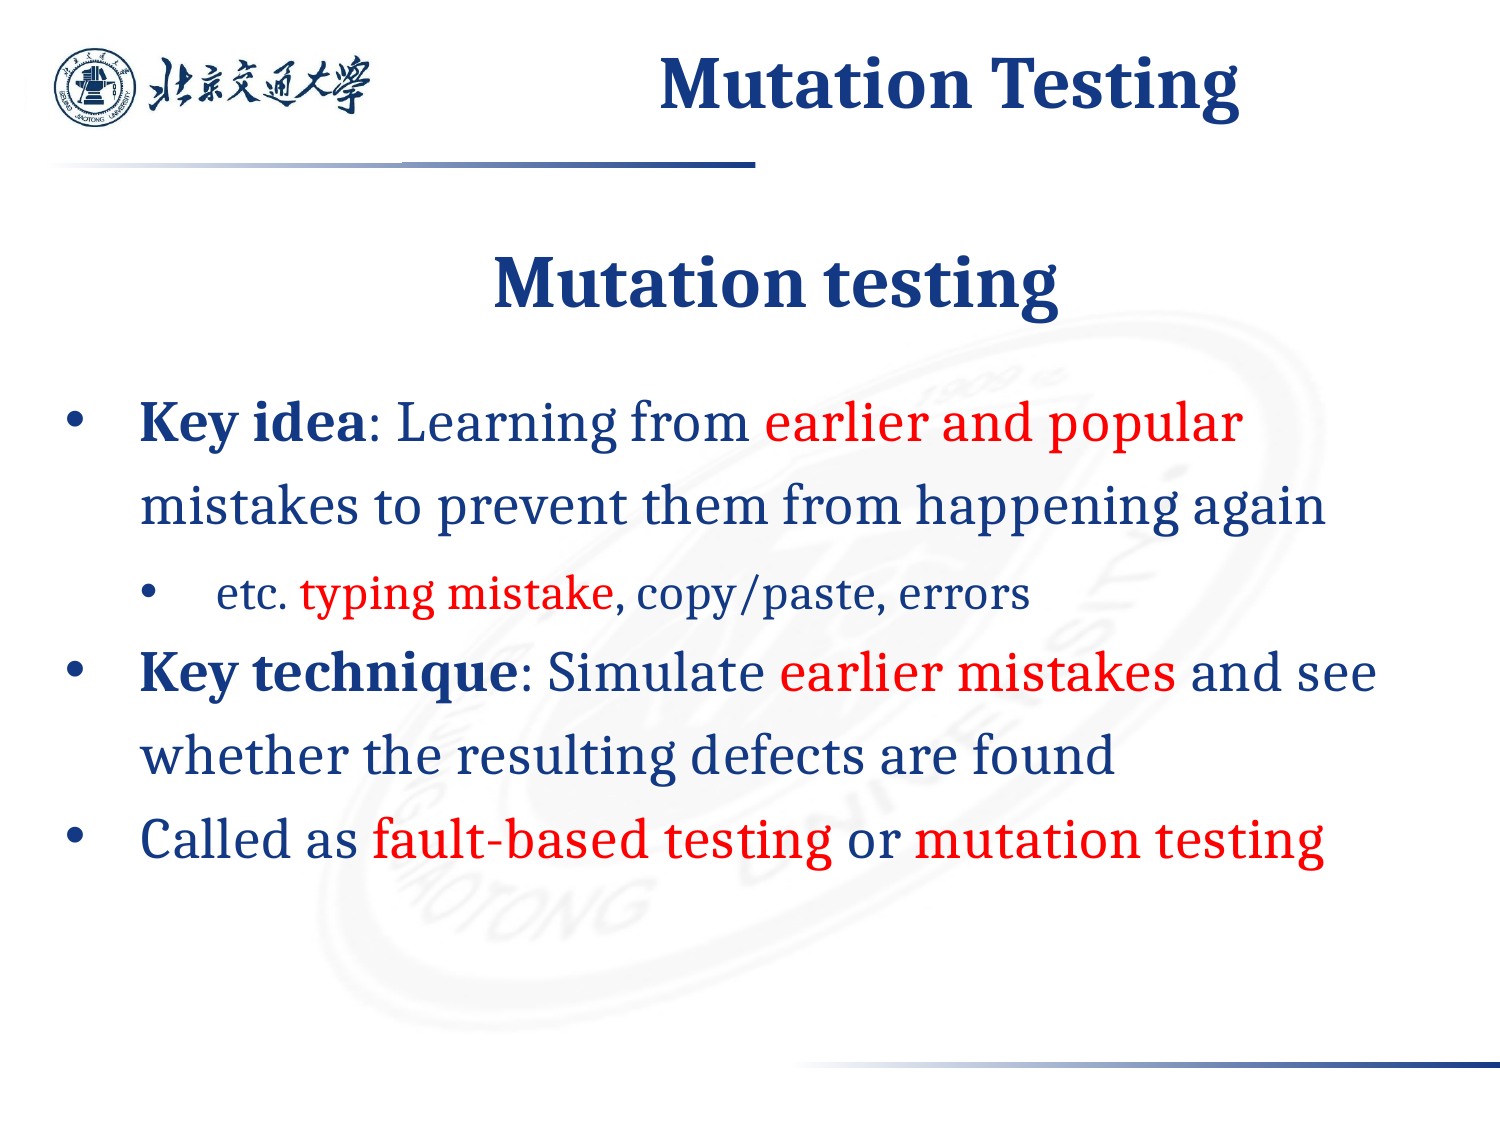

# Mutation Testing
Mutation testing
Key idea: Learning from earlier and popular mistakes to prevent them from happening again
etc. typing mistake, copy/paste, errors
Key technique: Simulate earlier mistakes and see whether the resulting defects are found
Called as fault-based testing or mutation testing